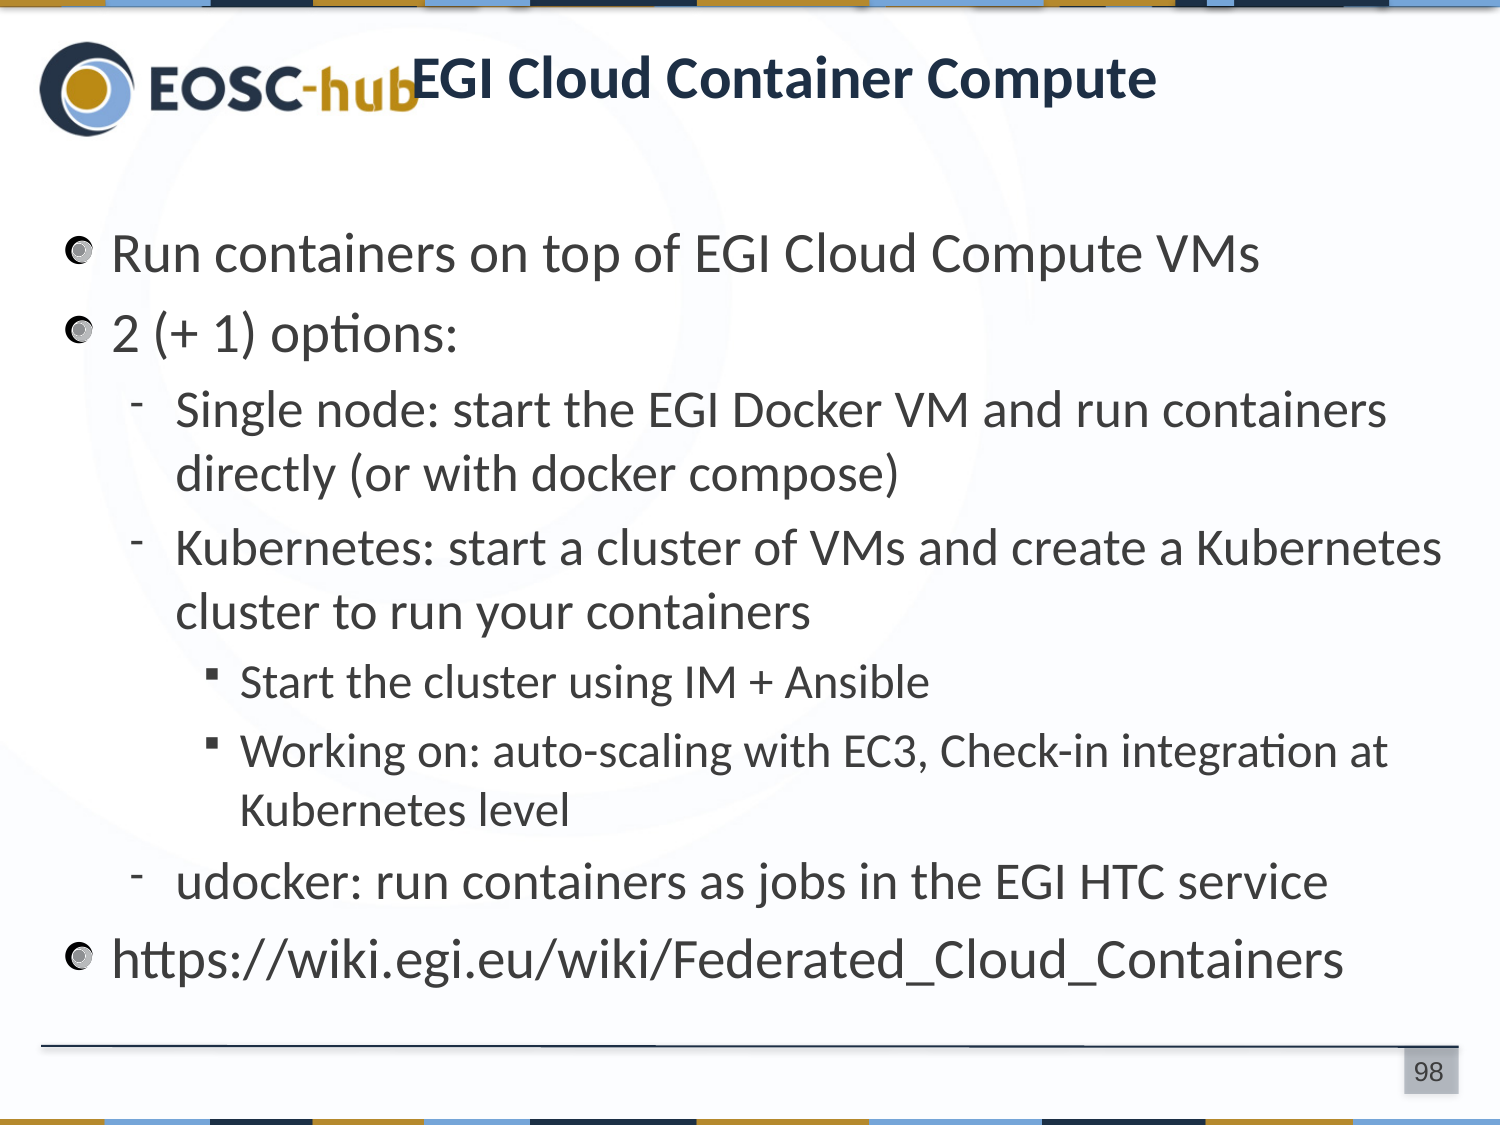

# EGI Cloud Container Compute
Run containers on top of EGI Cloud Compute VMs
2 (+ 1) options:
Single node: start the EGI Docker VM and run containers directly (or with docker compose)
Kubernetes: start a cluster of VMs and create a Kubernetes cluster to run your containers
Start the cluster using IM + Ansible
Working on: auto-scaling with EC3, Check-in integration at Kubernetes level
udocker: run containers as jobs in the EGI HTC service
https://wiki.egi.eu/wiki/Federated_Cloud_Containers
98